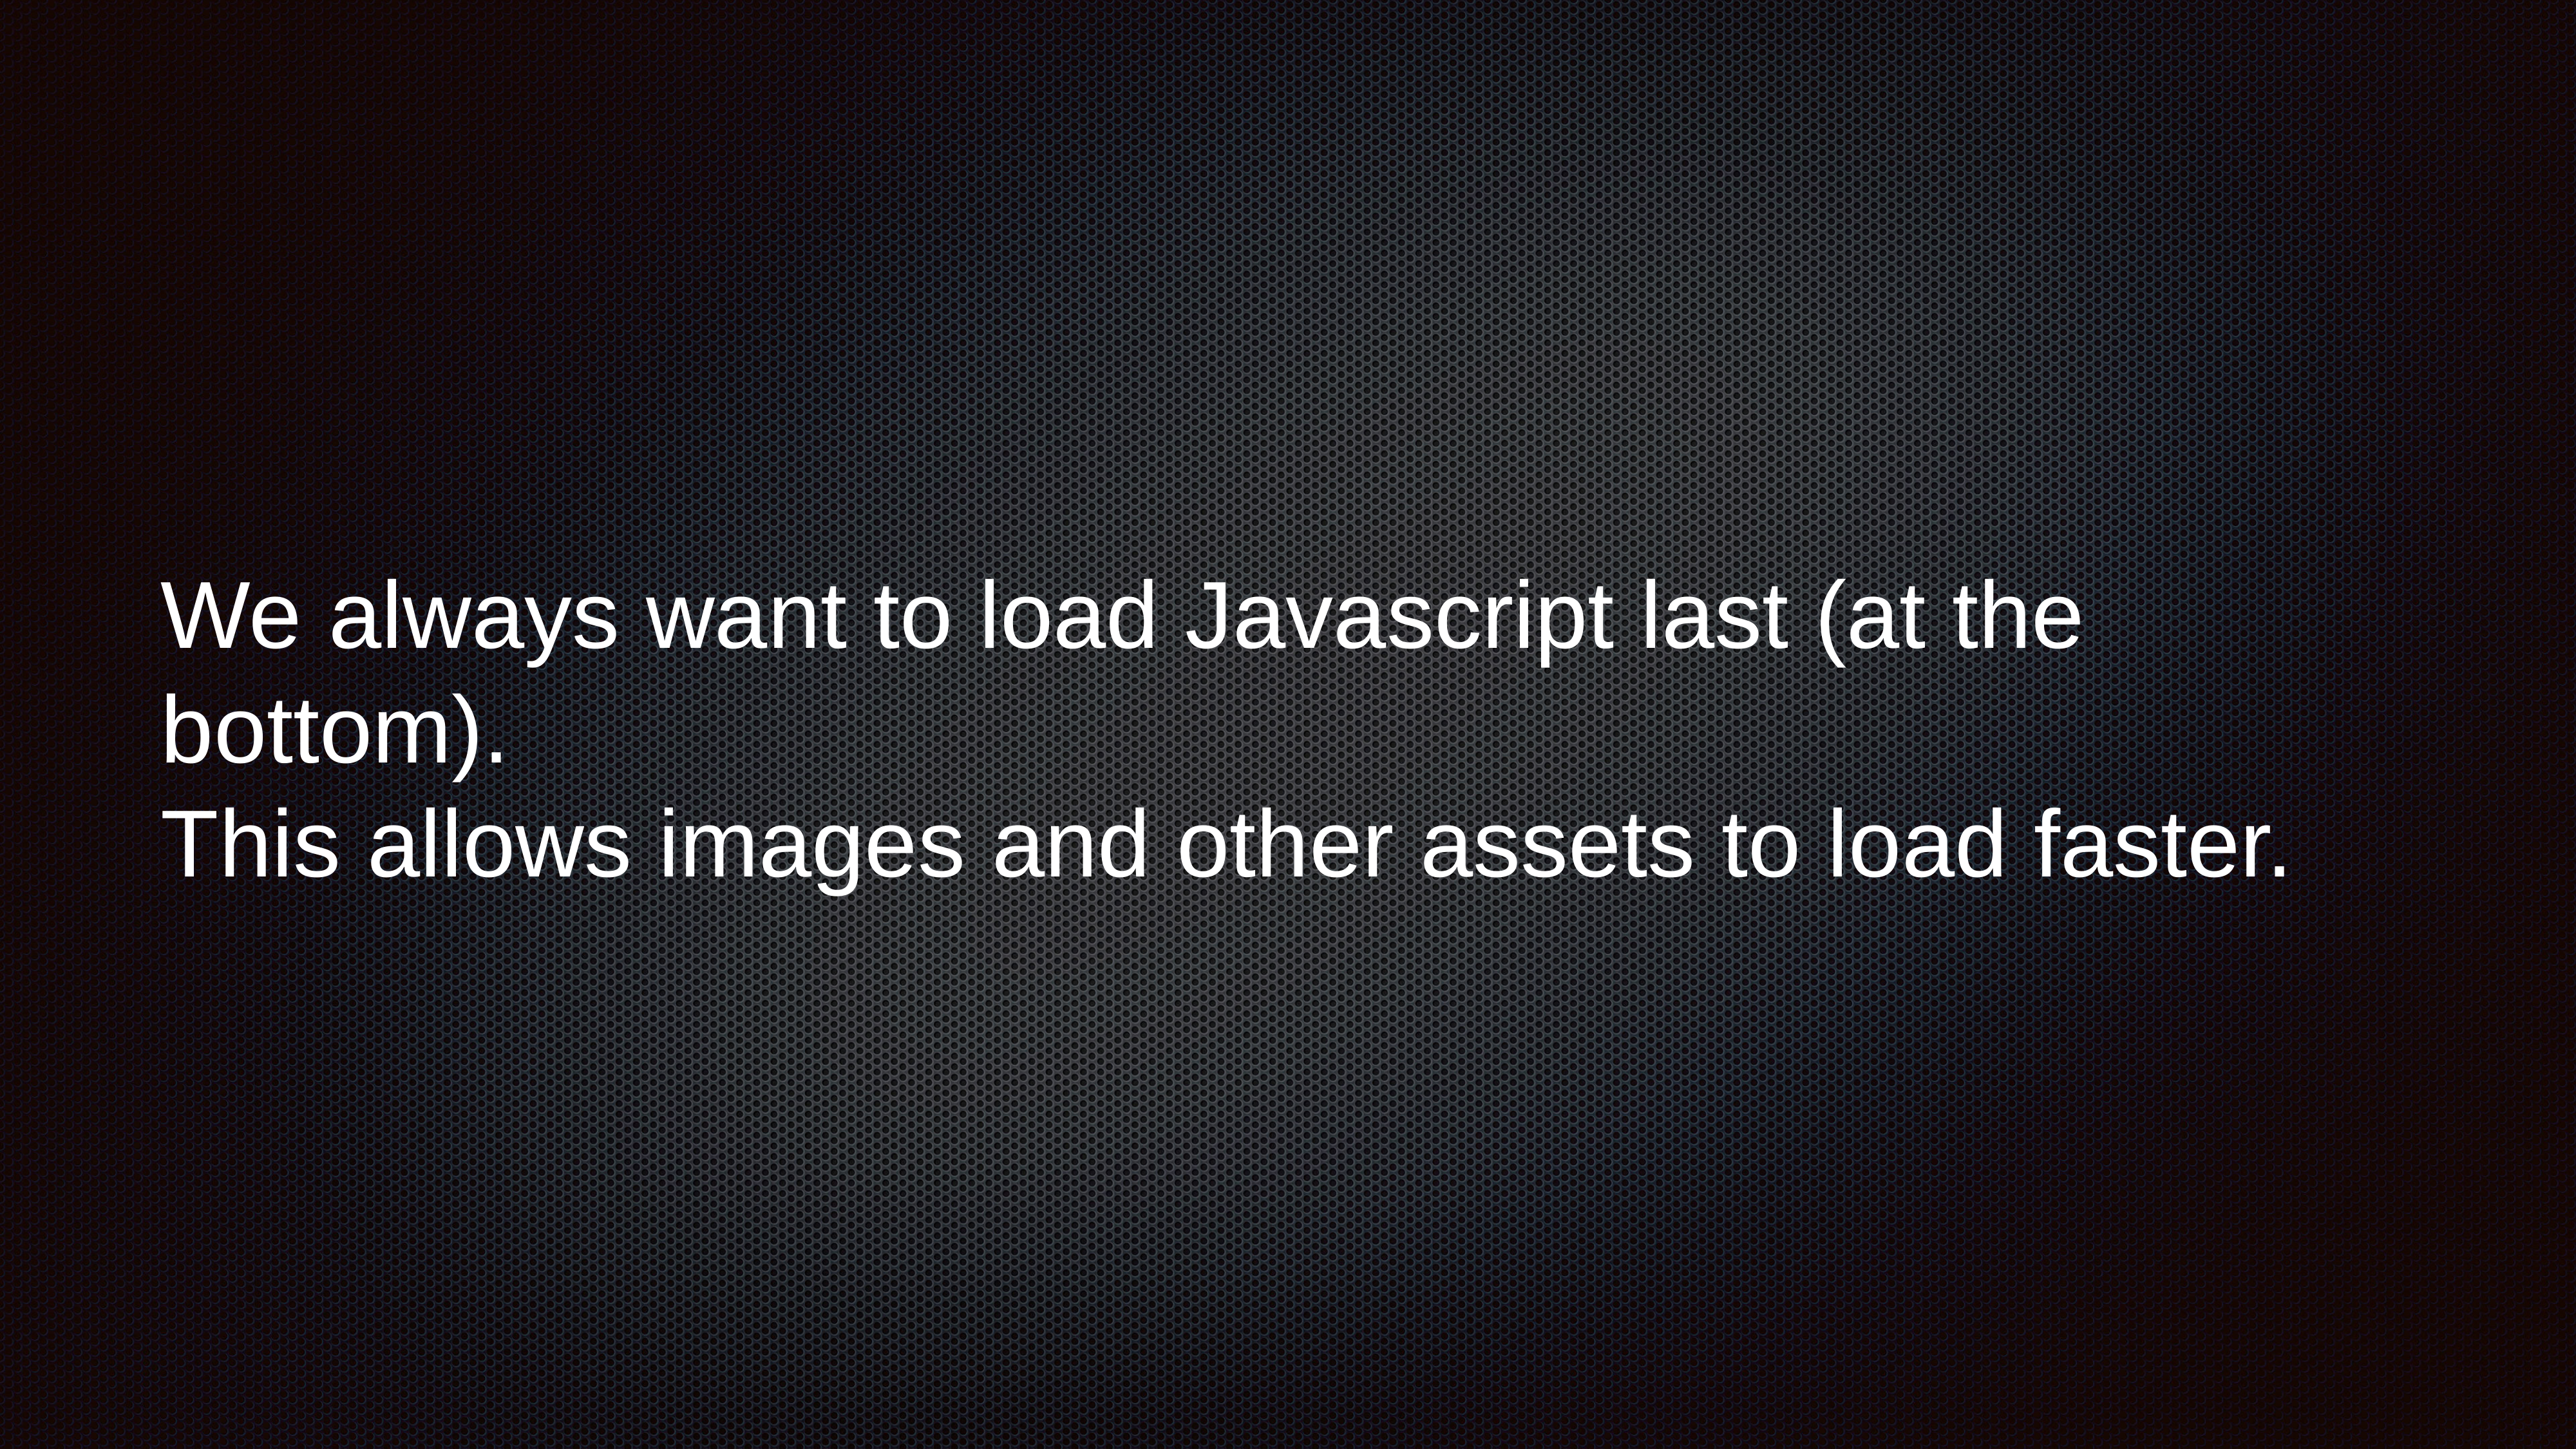

# We always want to load Javascript last (at the bottom).
This allows images and other assets to load faster.